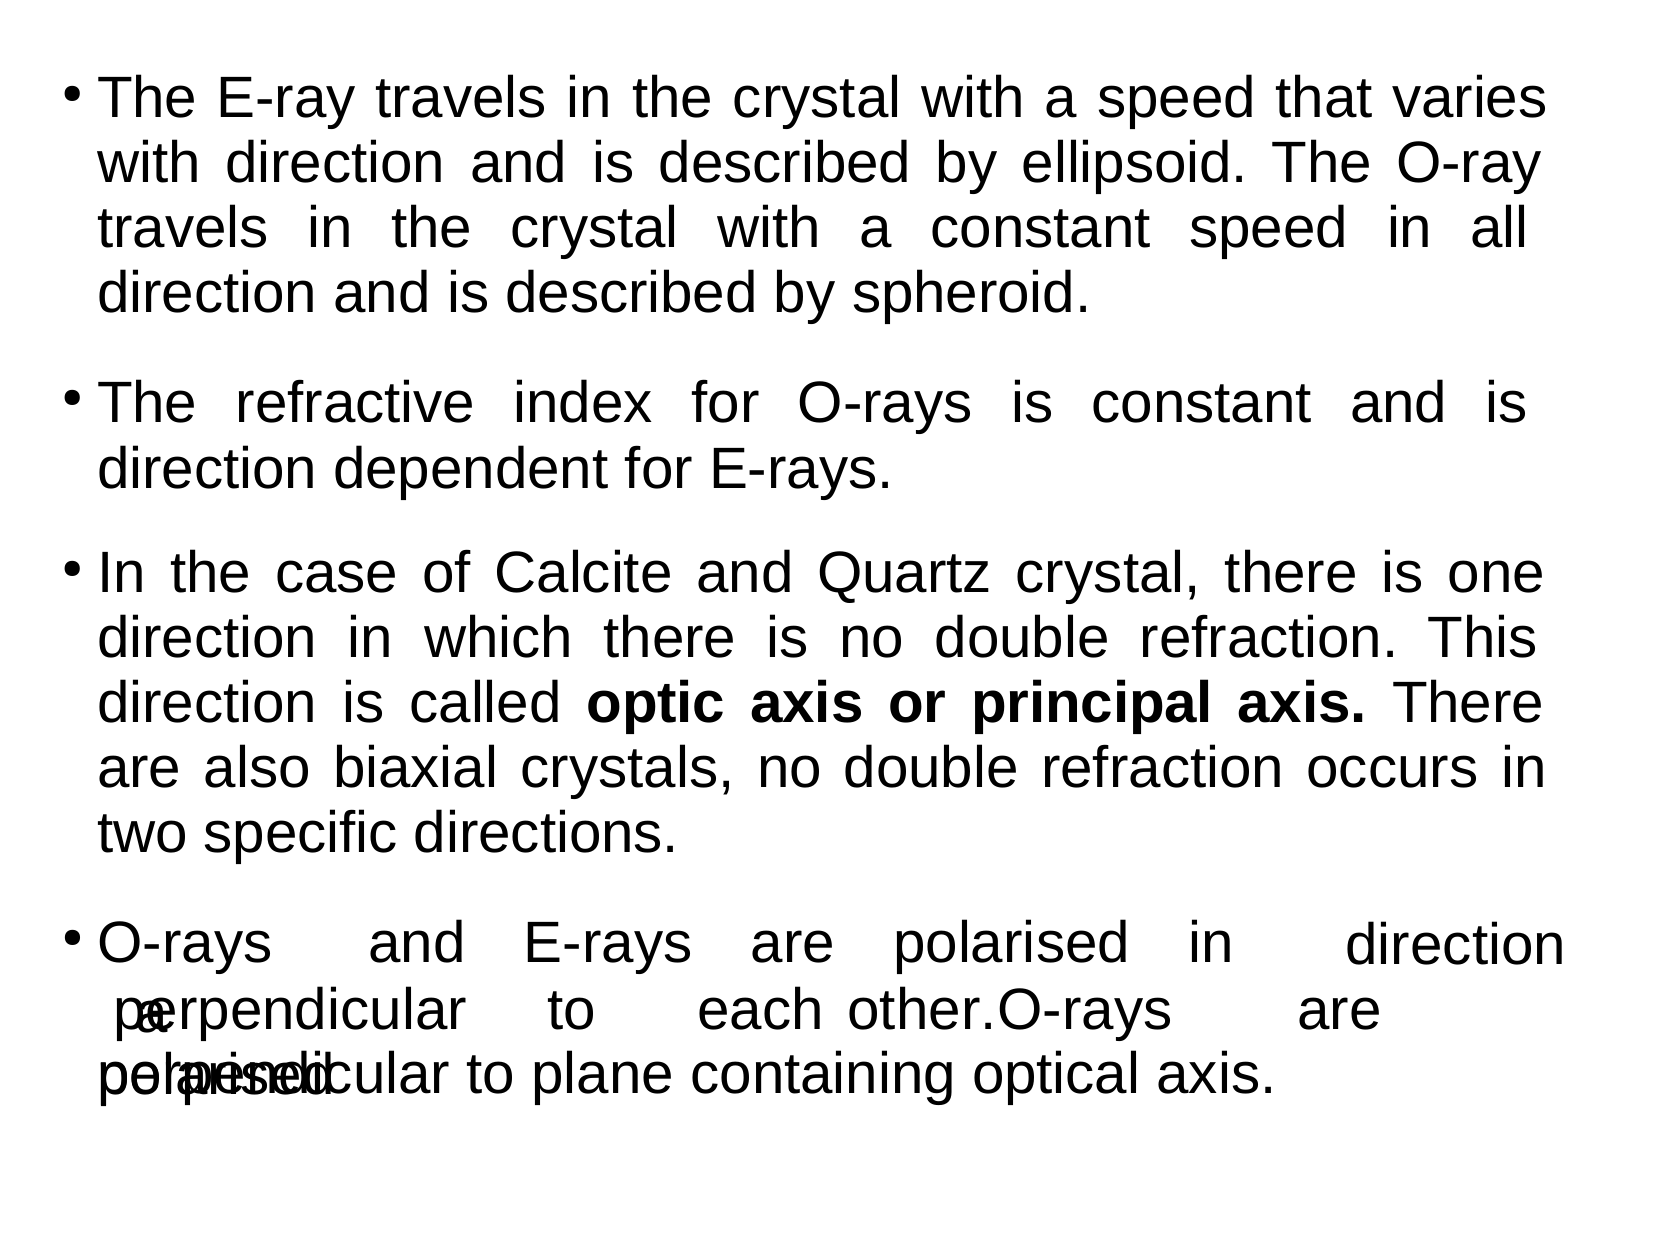

The E-ray travels in the crystal with a speed that varies  with direction and is described by ellipsoid. The O-ray  travels in the crystal with a constant speed in all  direction and is described by spheroid.
The refractive index for O-rays is constant and is  direction dependent for E-rays.
In the case of Calcite and Quartz crystal, there is one  direction in which there is no double refraction. This  direction is called optic axis or principal axis. There  are also biaxial crystals, no double refraction occurs in  two specific directions.
O-rays	and	E-rays	are	polarised	in	a
direction  perpendicular	to	each	other.	O-rays	are	polarised
perpendicular to plane containing optical axis.